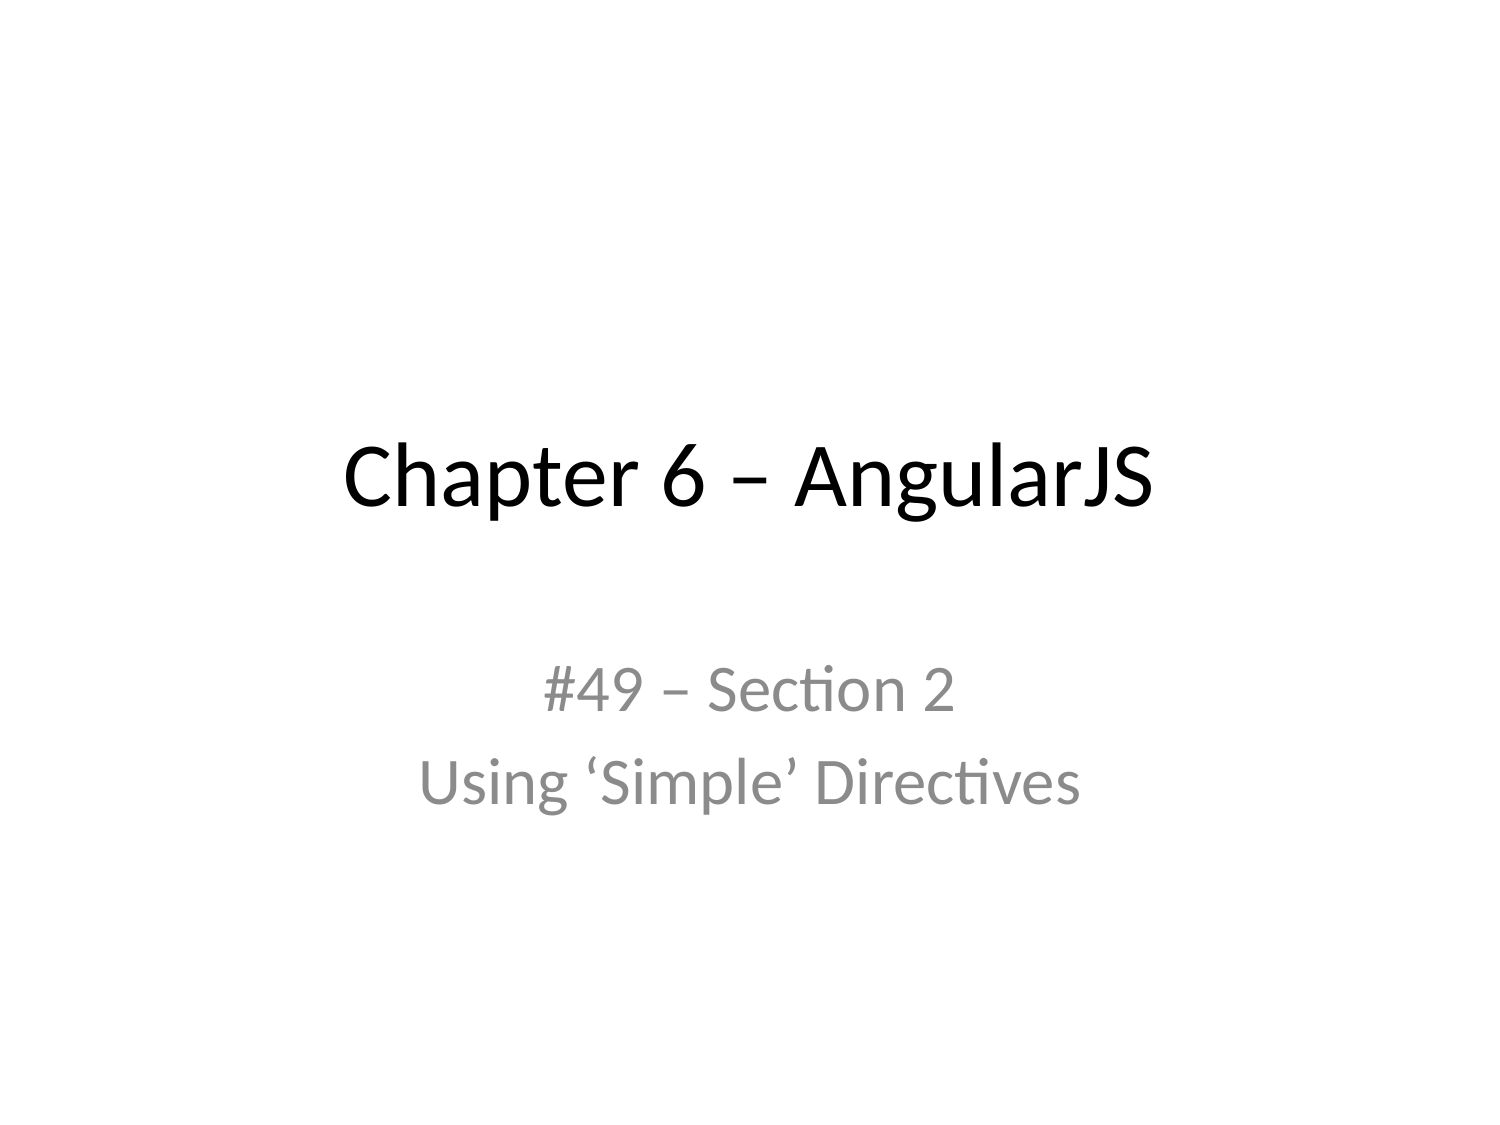

# Chapter 6 – AngularJS
#49 – Section 2
Using ‘Simple’ Directives